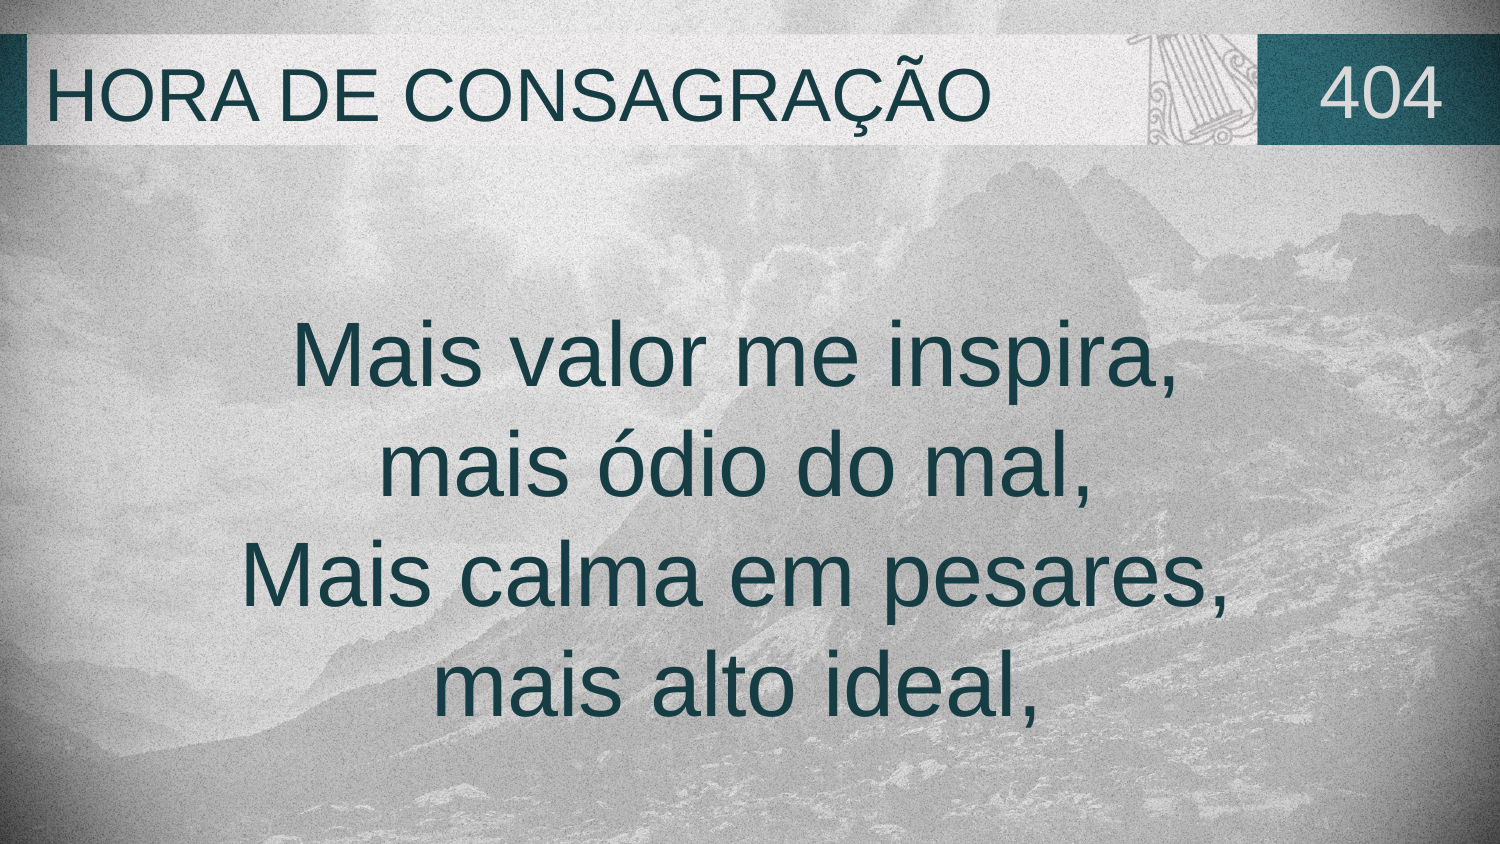

# HORA DE CONSAGRAÇÃO
404
Mais valor me inspira,
mais ódio do mal,
Mais calma em pesares,
mais alto ideal,